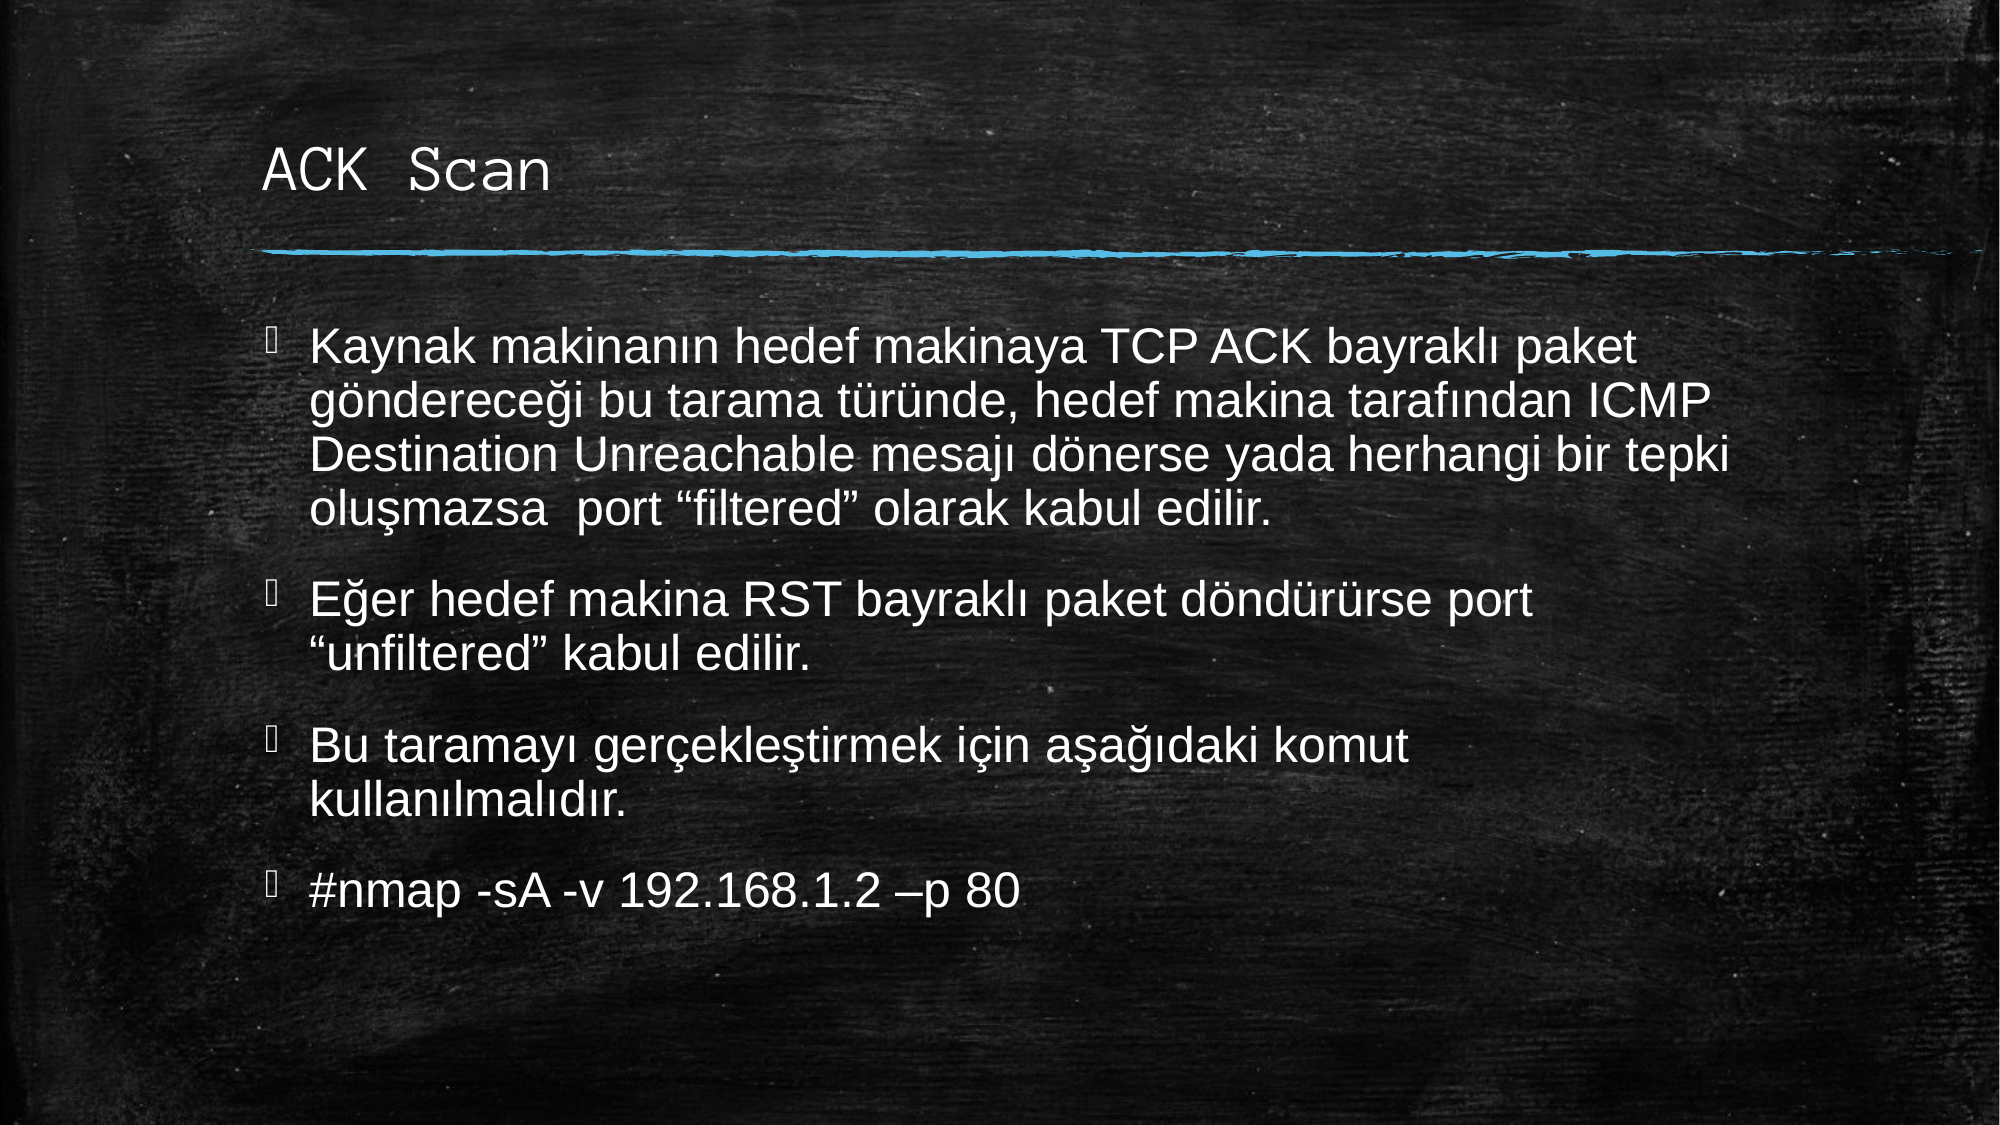

# ACK Scan
Kaynak makinanın hedef makinaya TCP ACK bayraklı paket göndereceği bu tarama türünde, hedef makina tarafından ICMP Destination Unreachable mesajı dönerse yada herhangi bir tepki oluşmazsa  port “filtered” olarak kabul edilir.
Eğer hedef makina RST bayraklı paket döndürürse port “unfiltered” kabul edilir.
Bu taramayı gerçekleştirmek için aşağıdaki komut kullanılmalıdır.
#nmap -sA -v 192.168.1.2 –p 80